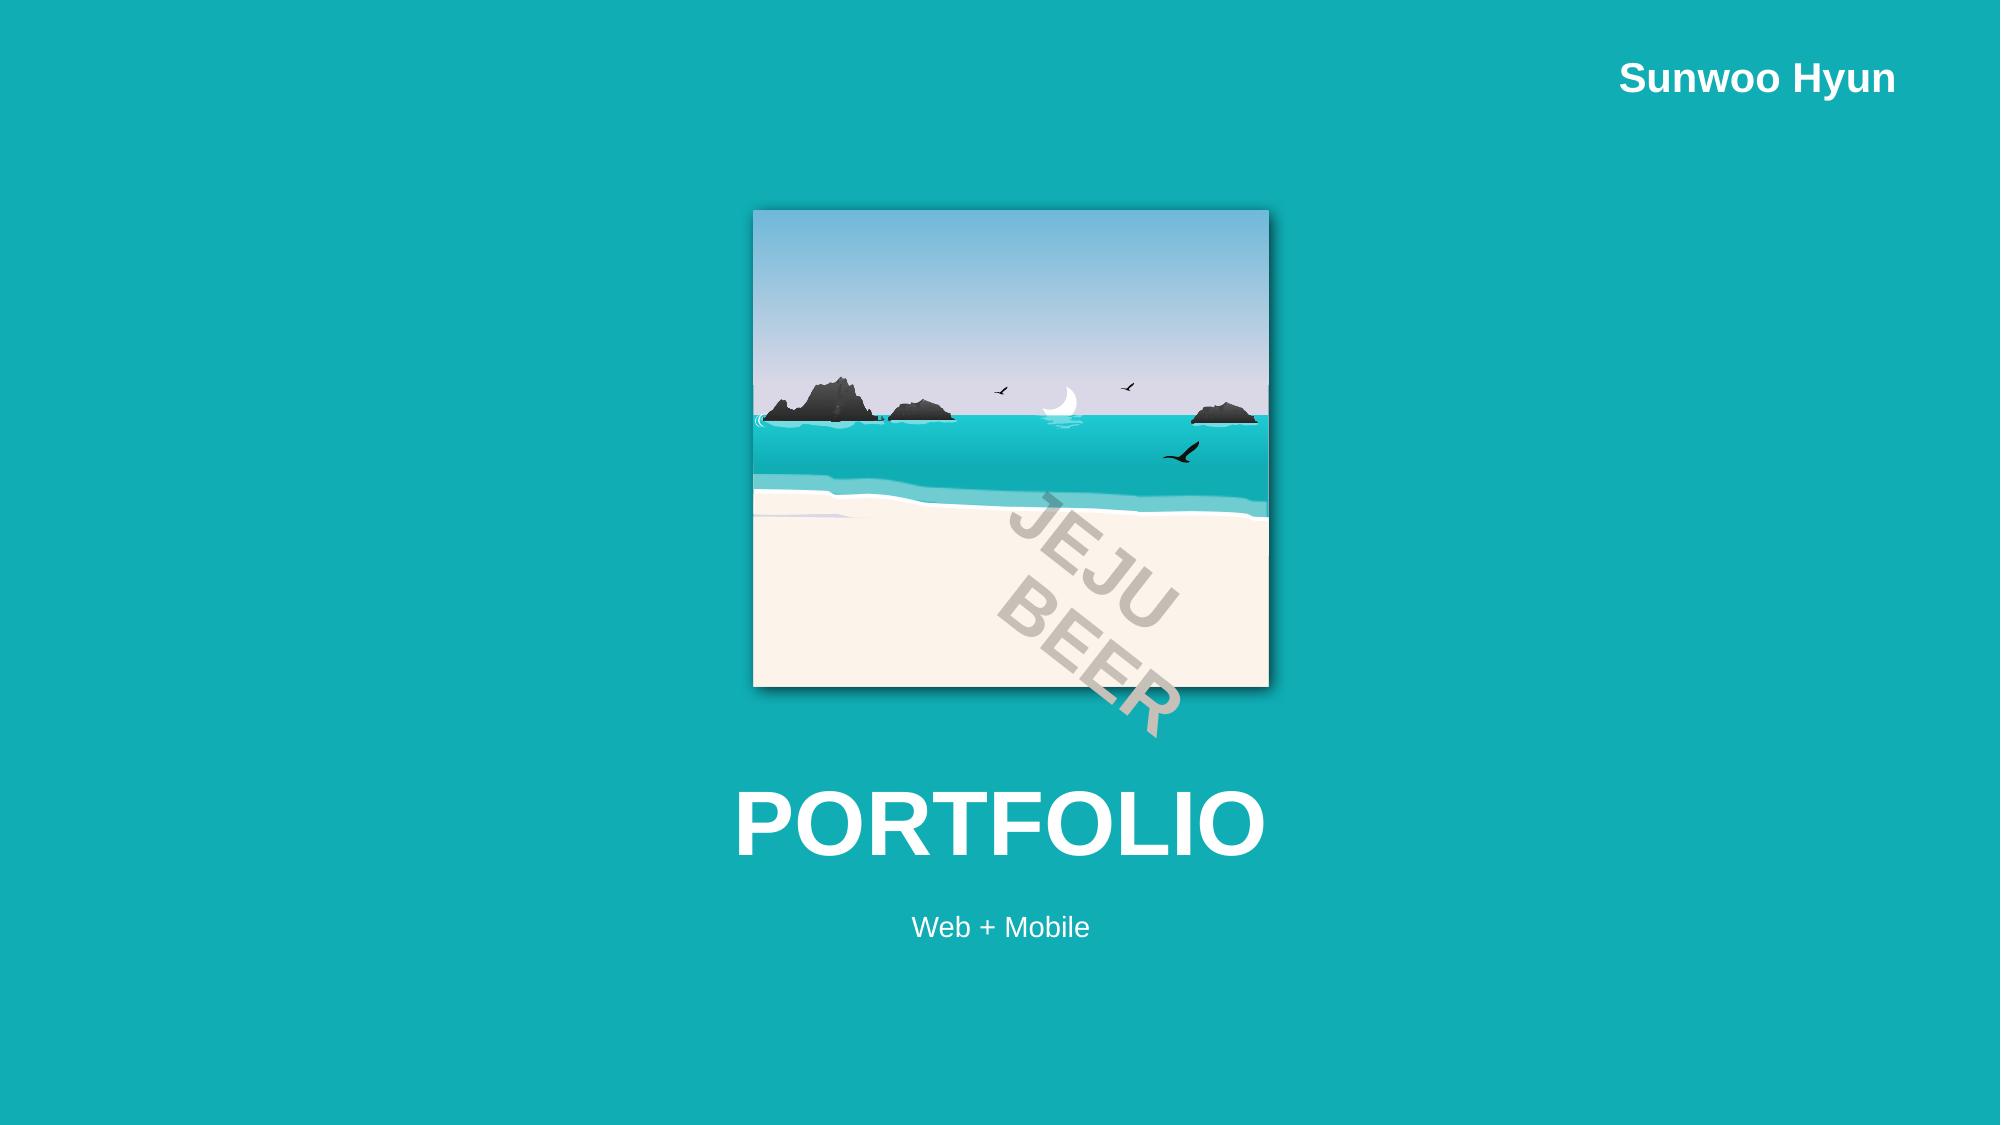

Sunwoo Hyun

JEJU BEER
PORTFOLIO

Web + Mobile